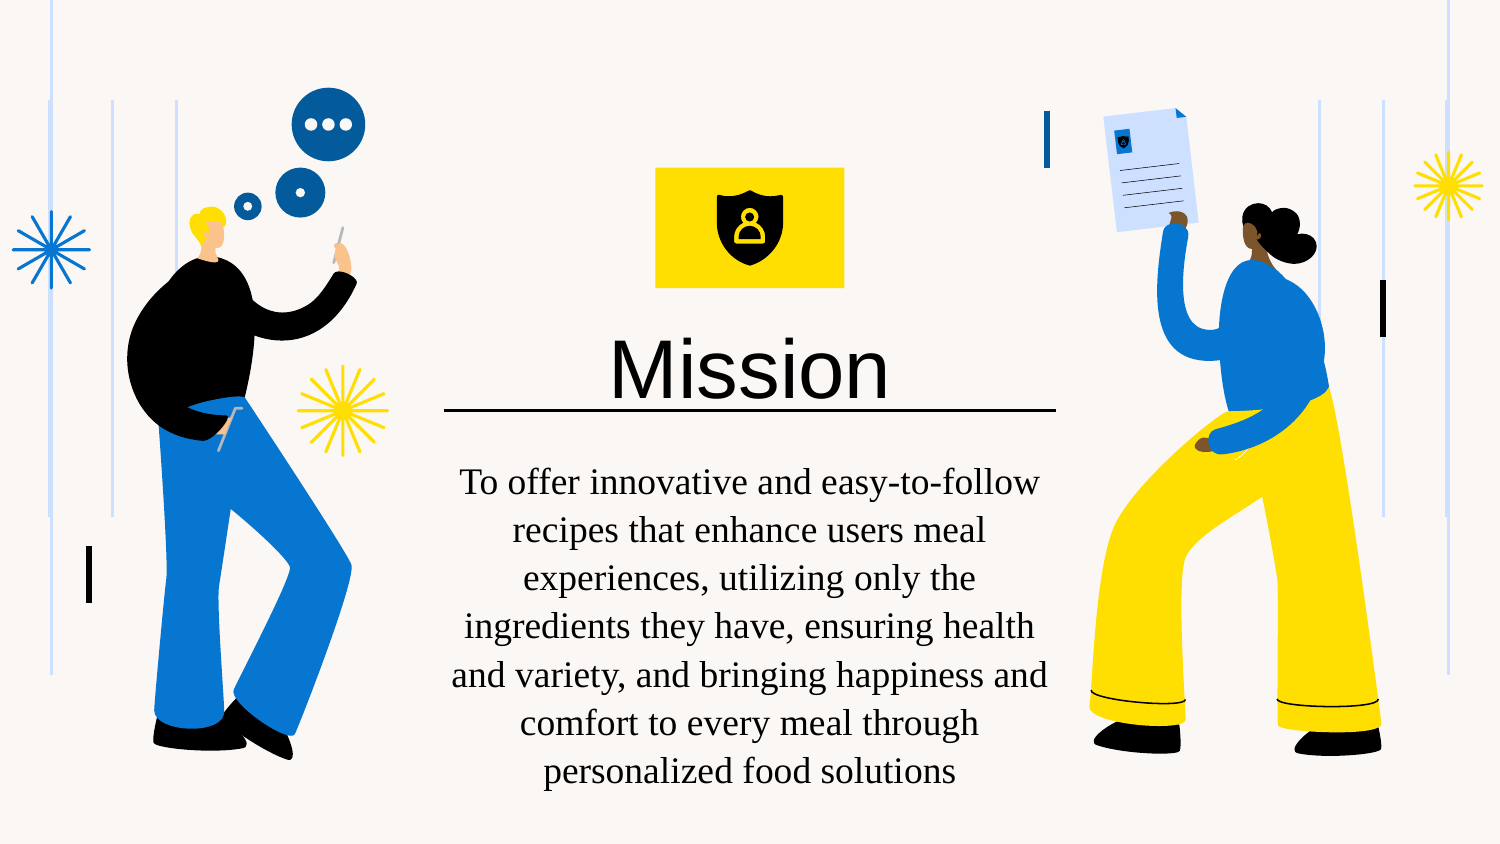

# Mission
To offer innovative and easy-to-follow recipes that enhance users meal experiences, utilizing only the ingredients they have, ensuring health and variety, and bringing happiness and comfort to every meal through personalized food solutions